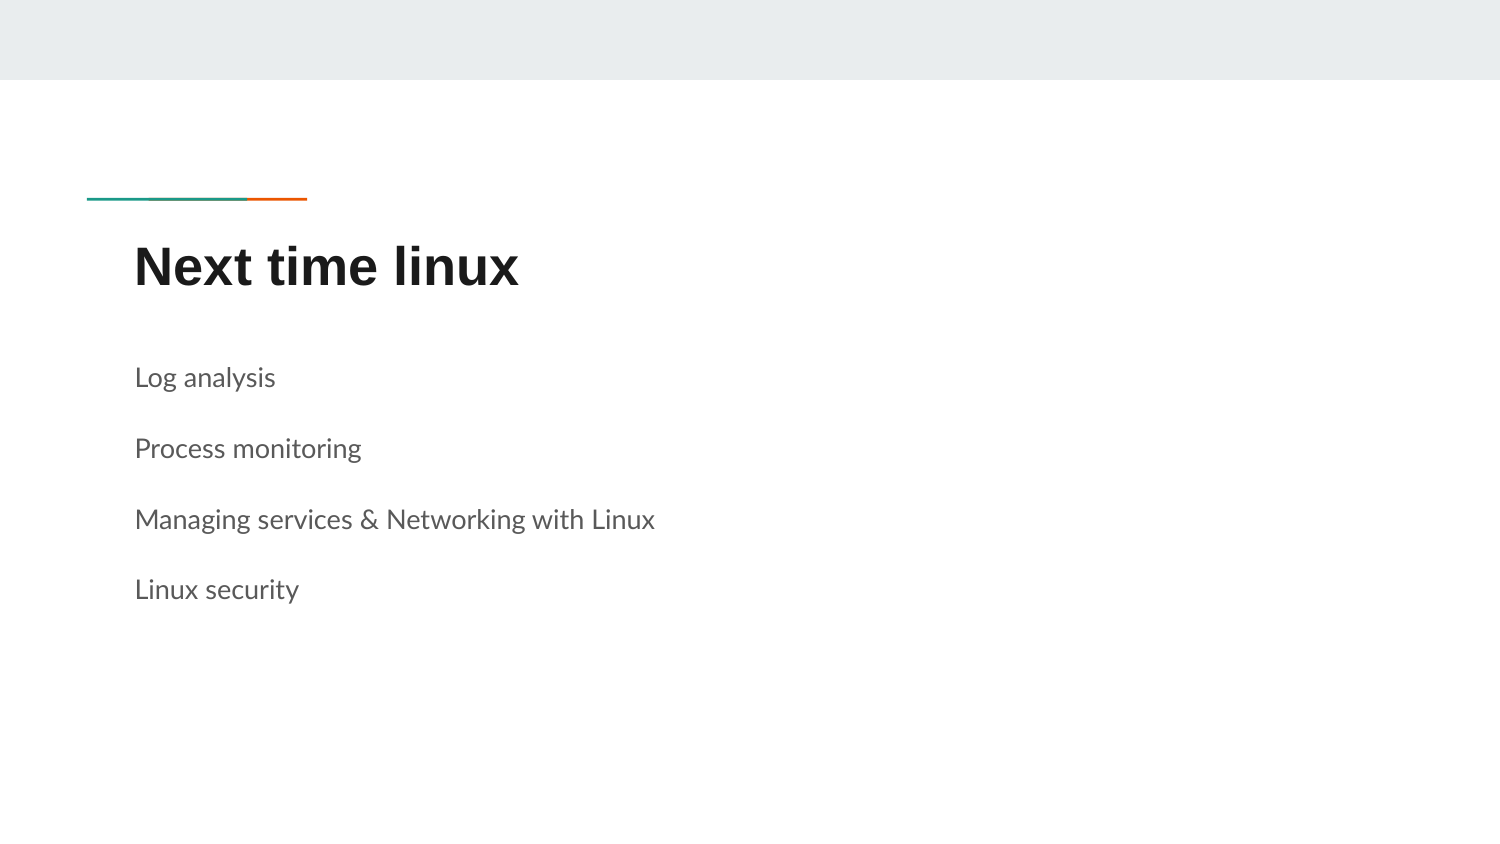

# Next time linux
Log analysis
Process monitoring
Managing services & Networking with Linux
Linux security